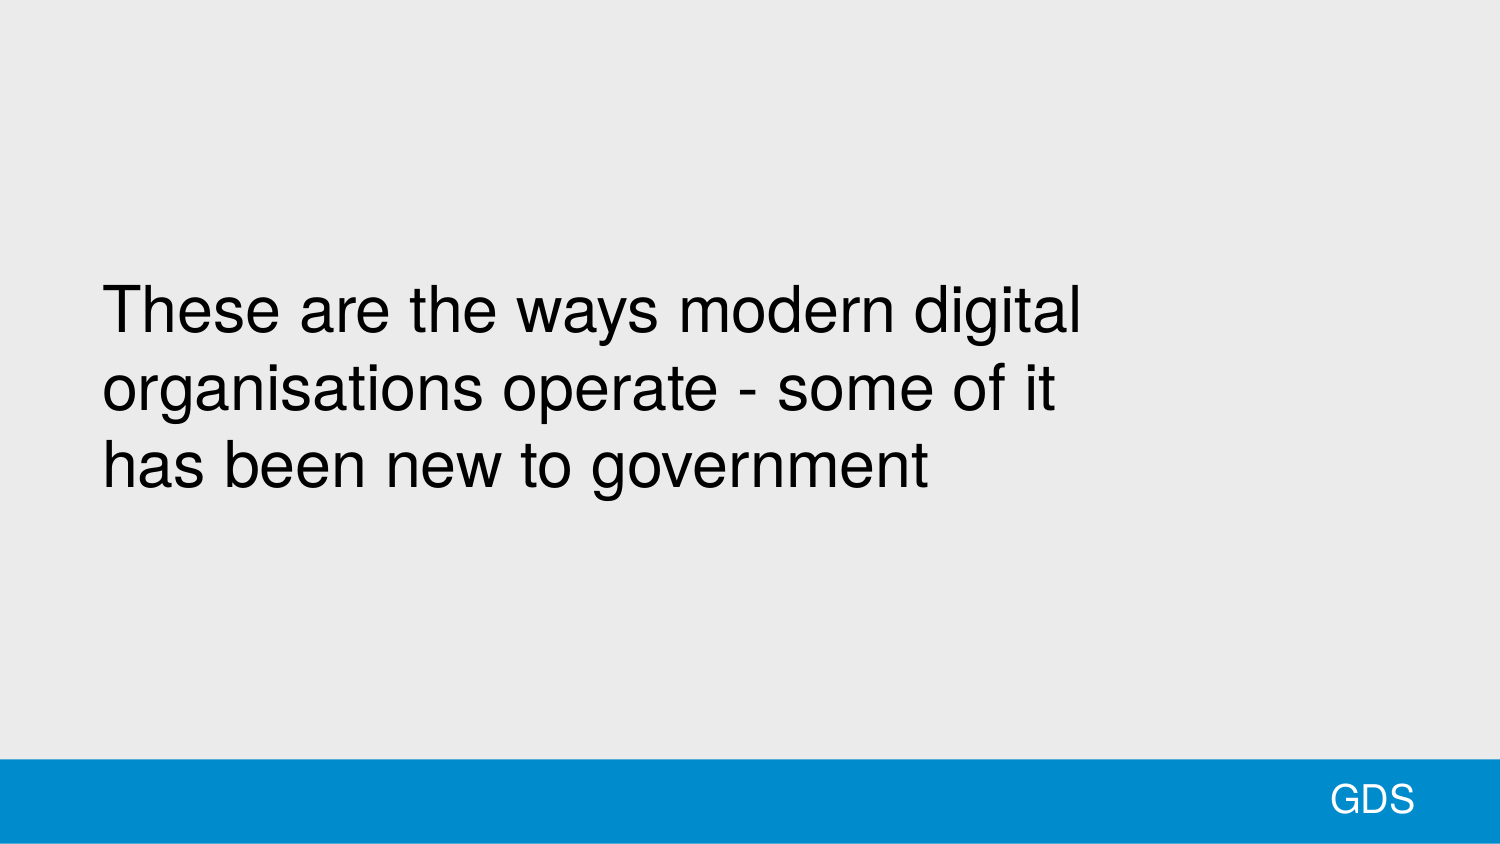

# These are the ways modern digital organisations operate - some of it has been new to government

GDS